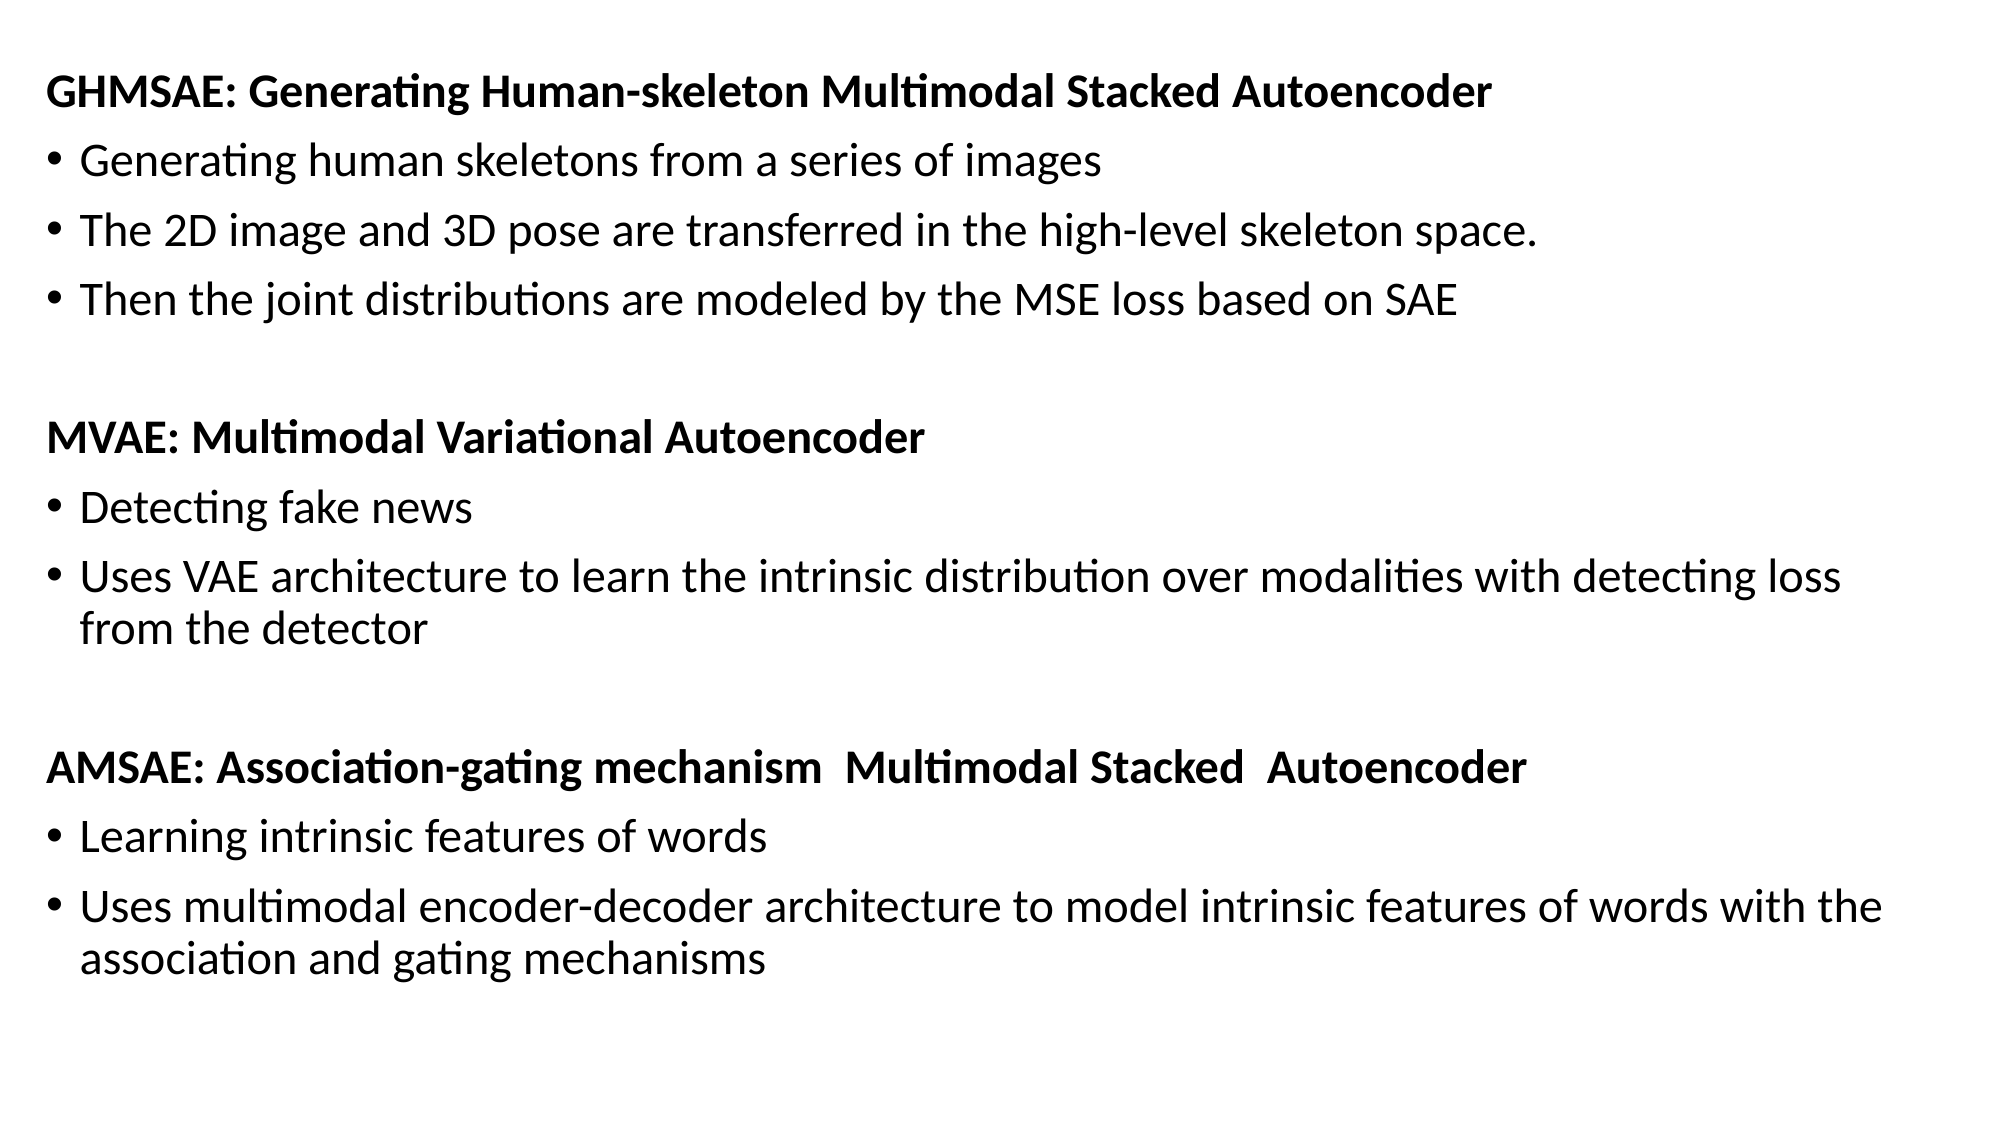

GHMSAE: Generating Human-skeleton Multimodal Stacked Autoencoder
Generating human skeletons from a series of images
The 2D image and 3D pose are transferred in the high-level skeleton space.
Then the joint distributions are modeled by the MSE loss based on SAE

MVAE: Multimodal Variational Autoencoder
Detecting fake news
Uses VAE architecture to learn the intrinsic distribution over modalities with detecting loss from the detector

AMSAE: Association-gating mechanism  Multimodal Stacked  Autoencoder
Learning intrinsic features of words
Uses multimodal encoder-decoder architecture to model intrinsic features of words with the association and gating mechanisms